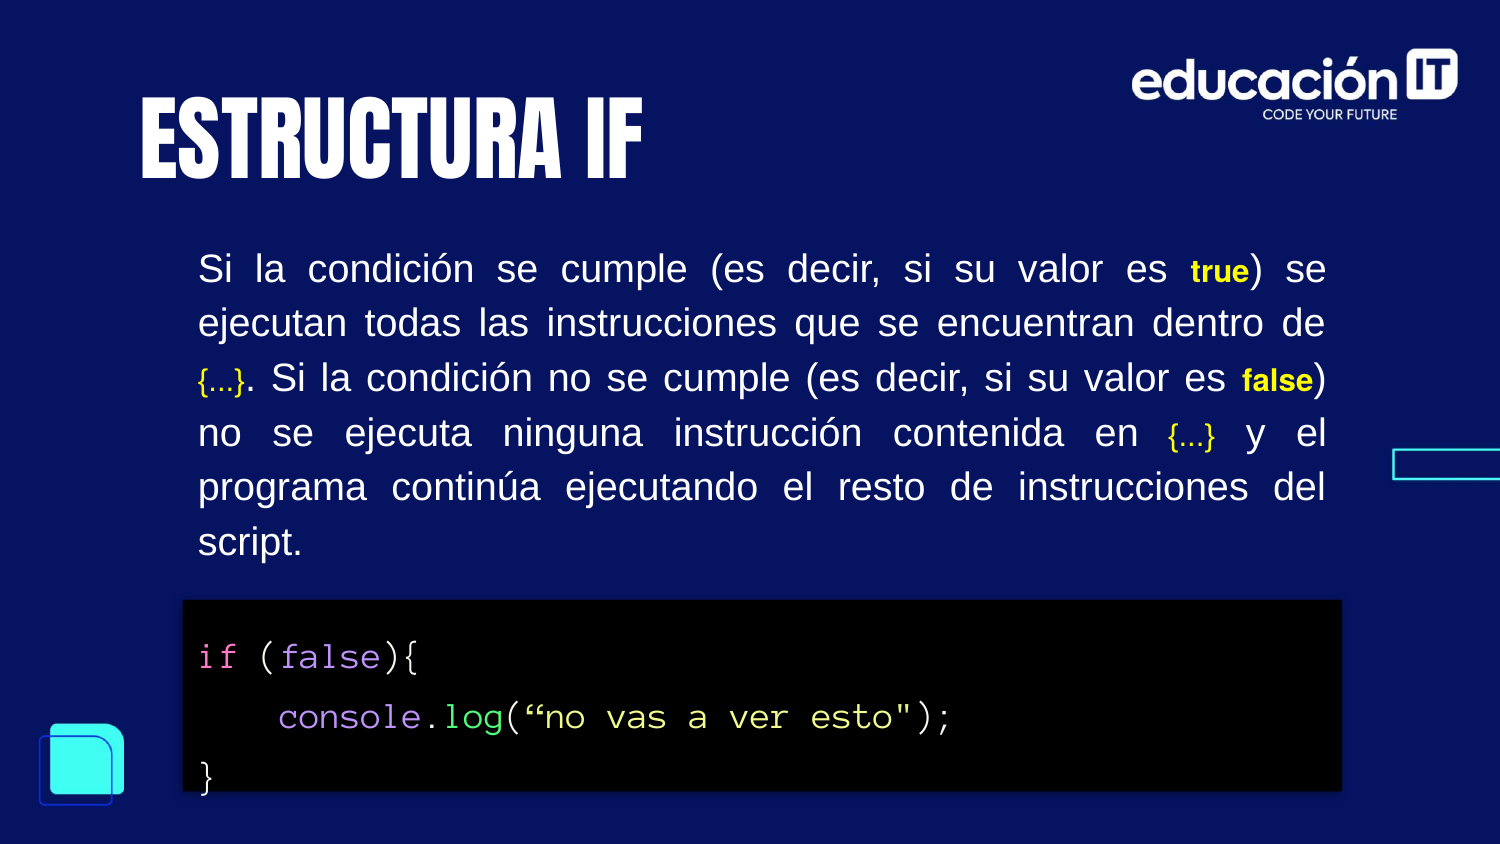

ESTRUCTURA IF
Si la condición se cumple (es decir, si su valor es true) se ejecutan todas las instrucciones que se encuentran dentro de {...}. Si la condición no se cumple (es decir, si su valor es false) no se ejecuta ninguna instrucción contenida en {...} y el programa continúa ejecutando el resto de instrucciones del script.
if (false){
    console.log(“no vas a ver esto");
}